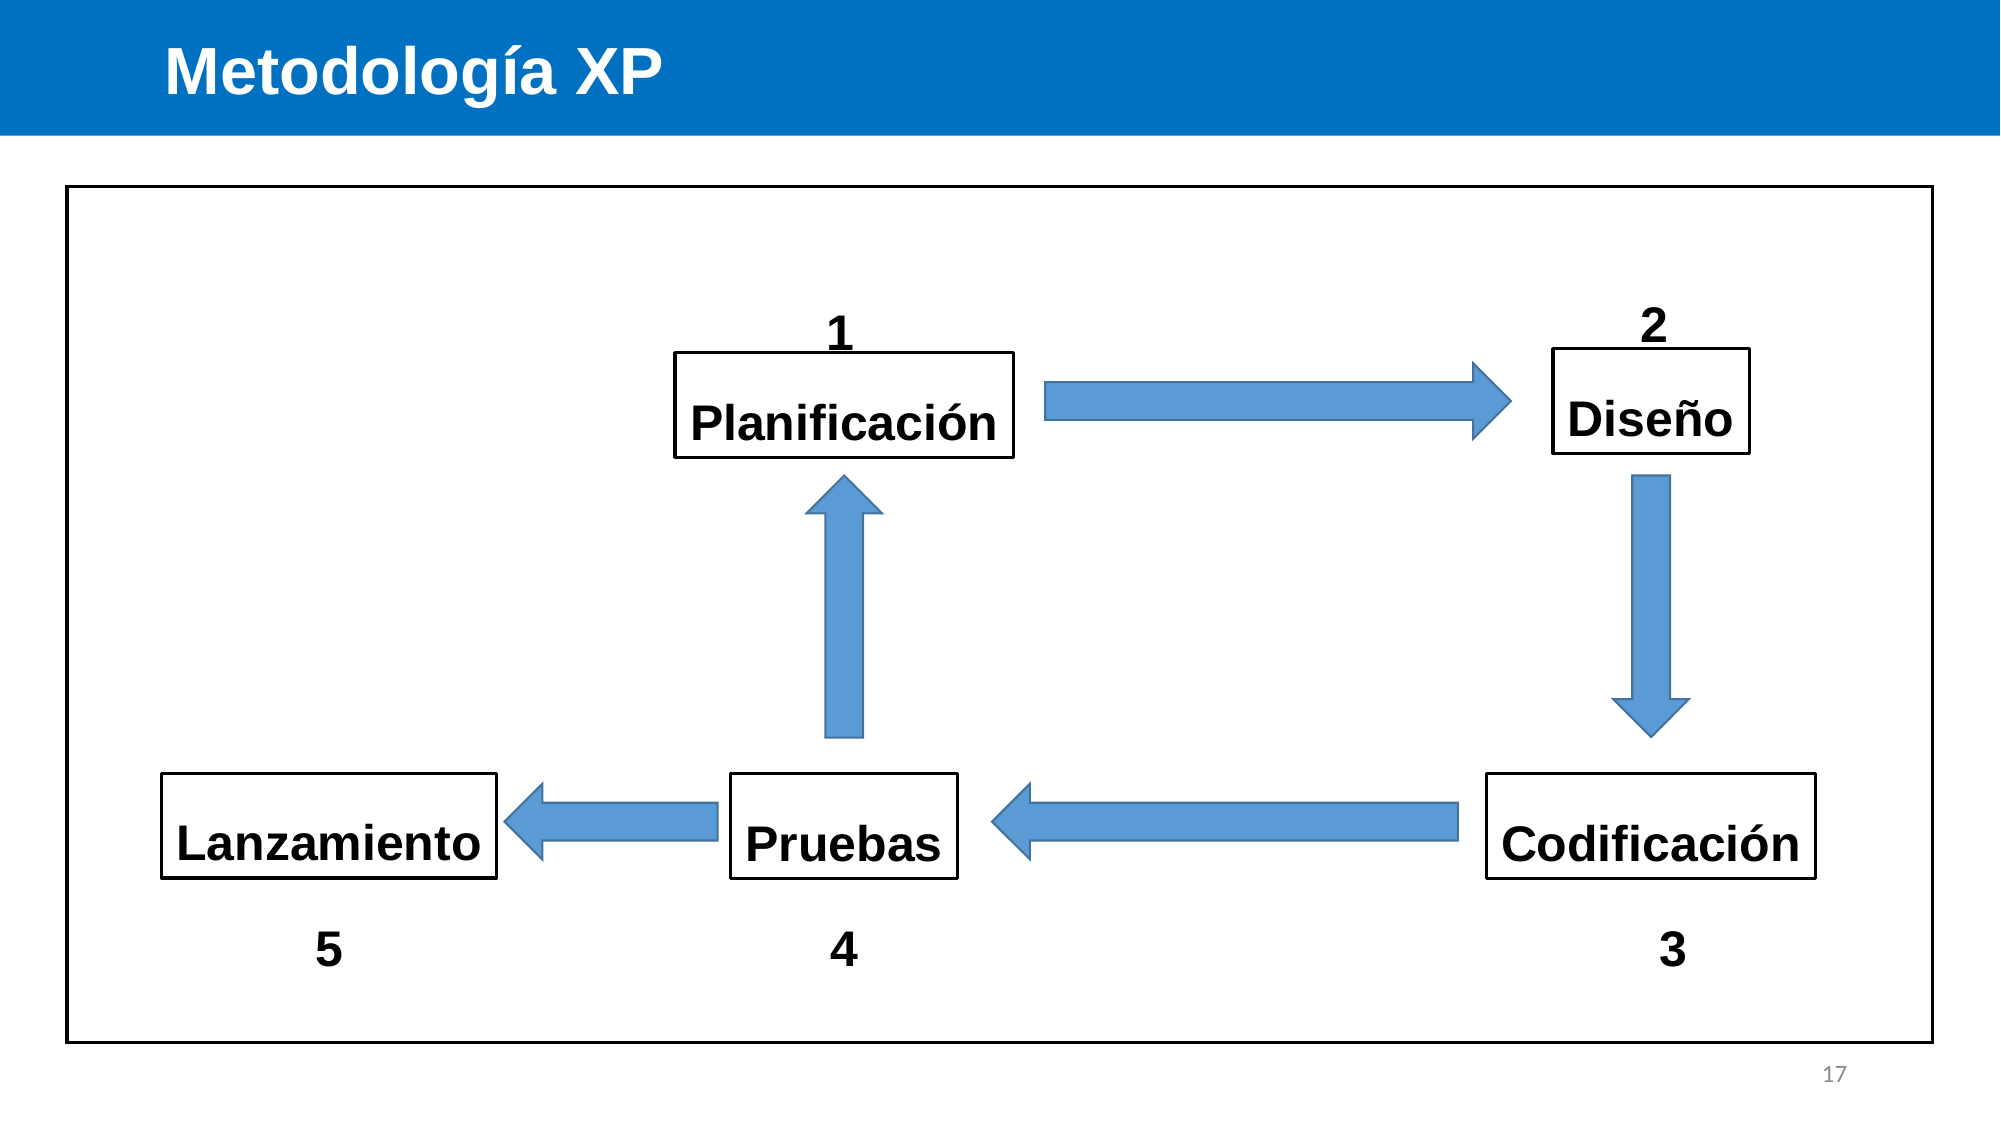

Metodología XP

2
1
Diseño
Planificación

Lanzamiento
Pruebas
Codificación

5
4
3
17